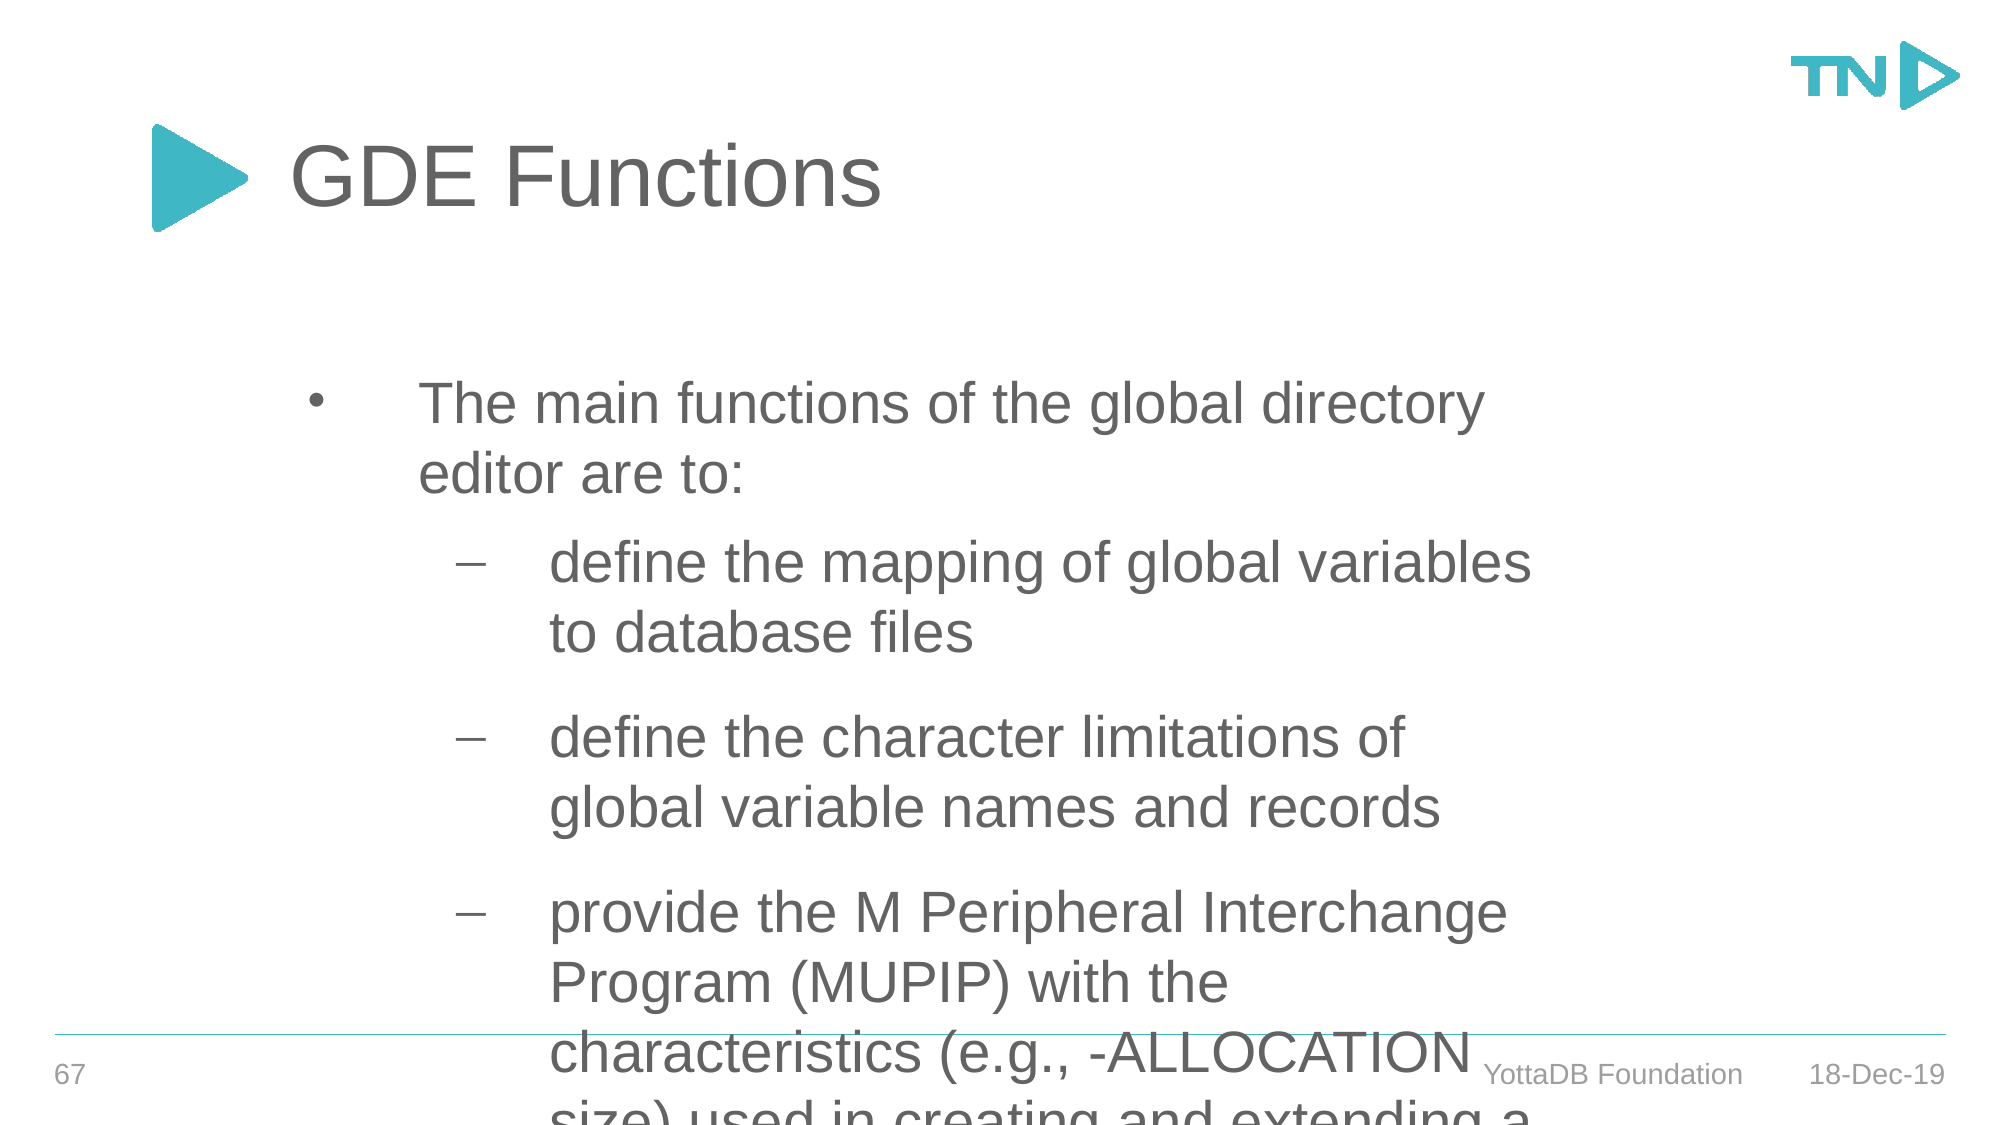

# GDE Functions
The main functions of the global directory editor are to:
define the mapping of global variables to database files
define the character limitations of global variable names and records
provide the M Peripheral Interchange Program (MUPIP) with the characteristics (e.g., -ALLOCATION size) used in creating and extending a database file

67
YottaDB Foundation
18-Dec-19